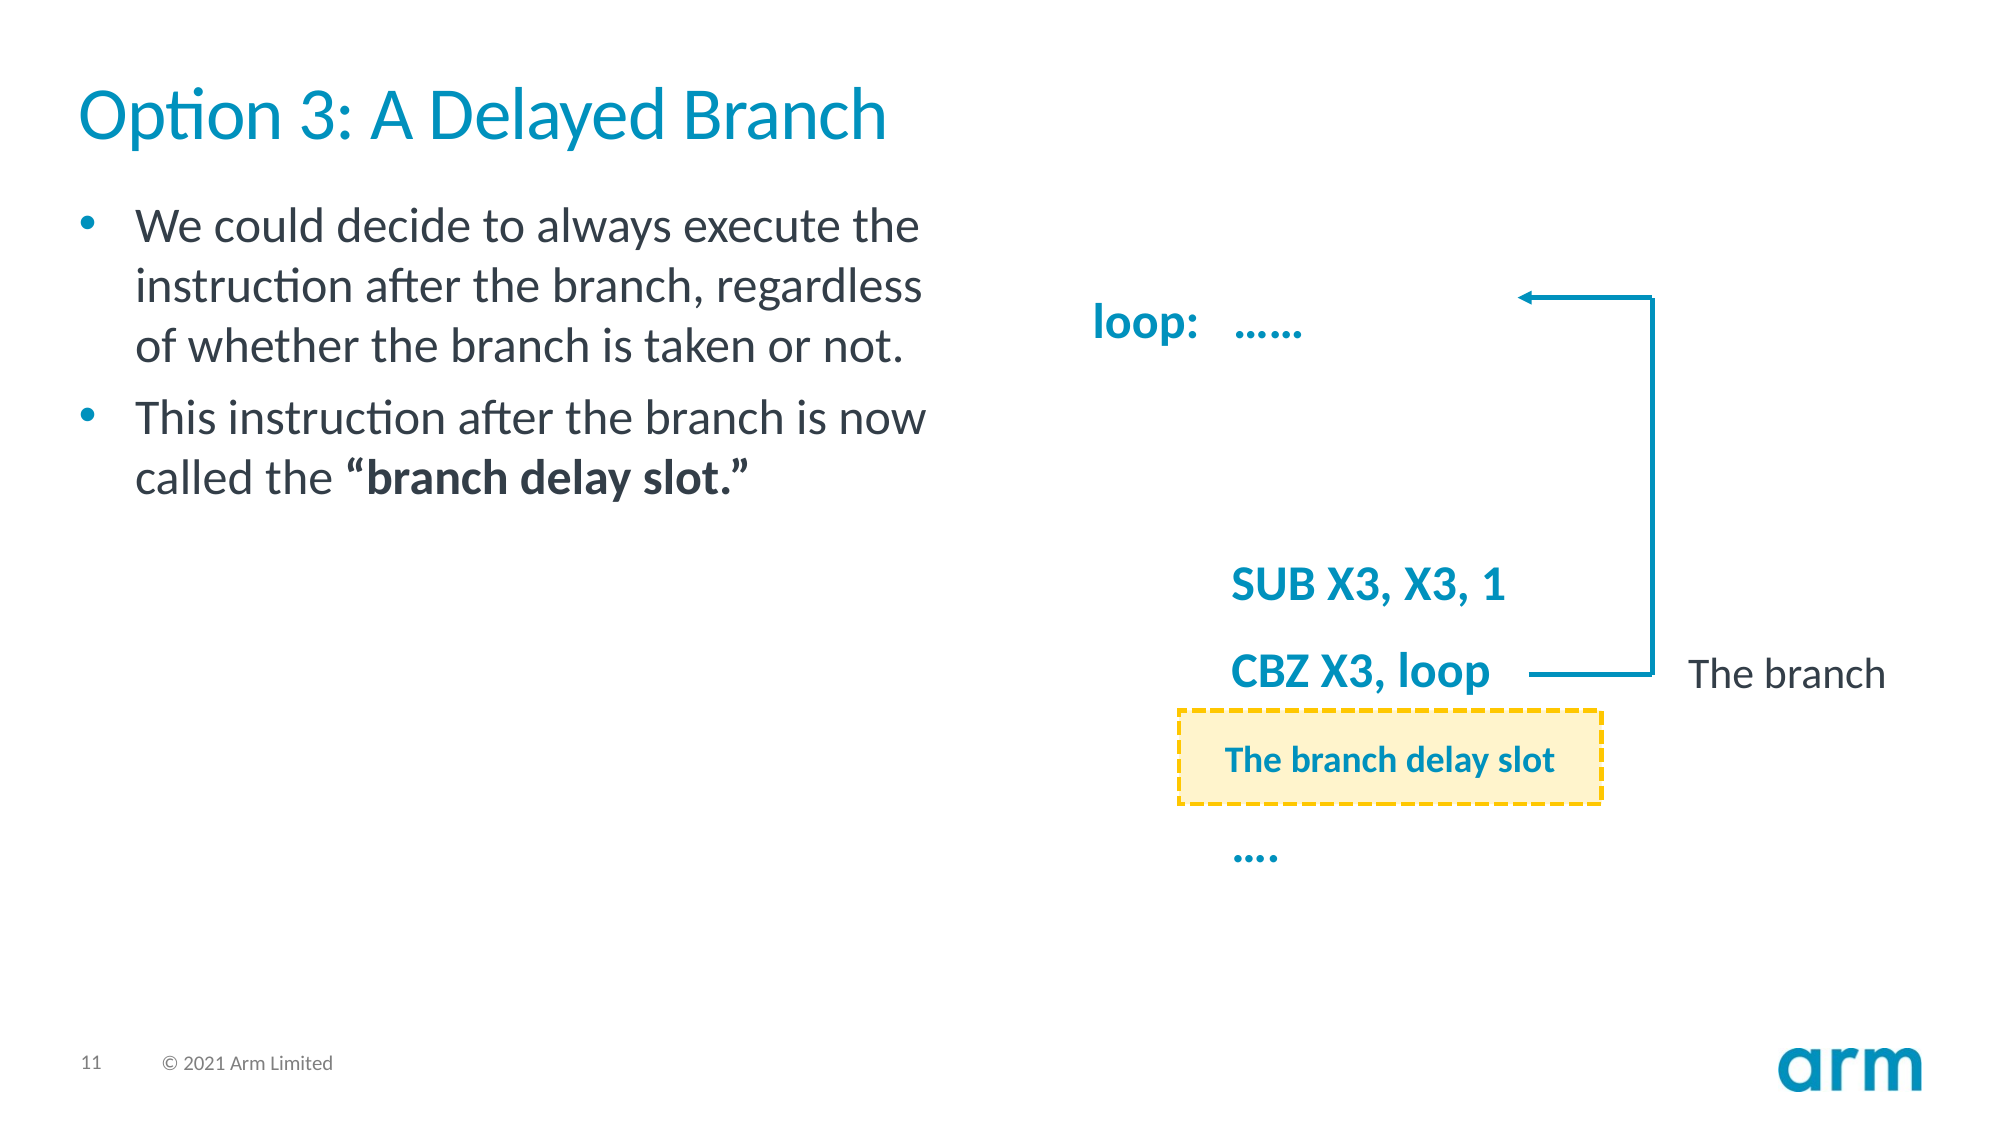

# Option 3: A Delayed Branch
We could decide to always execute the instruction after the branch, regardless of whether the branch is taken or not.
This instruction after the branch is now called the “branch delay slot.”

 loop:   ……

	SUB X3, X3, 1
	CBZ X3, loop
	ADD X2, X1, X5
	….

The branch
The branch delay slot